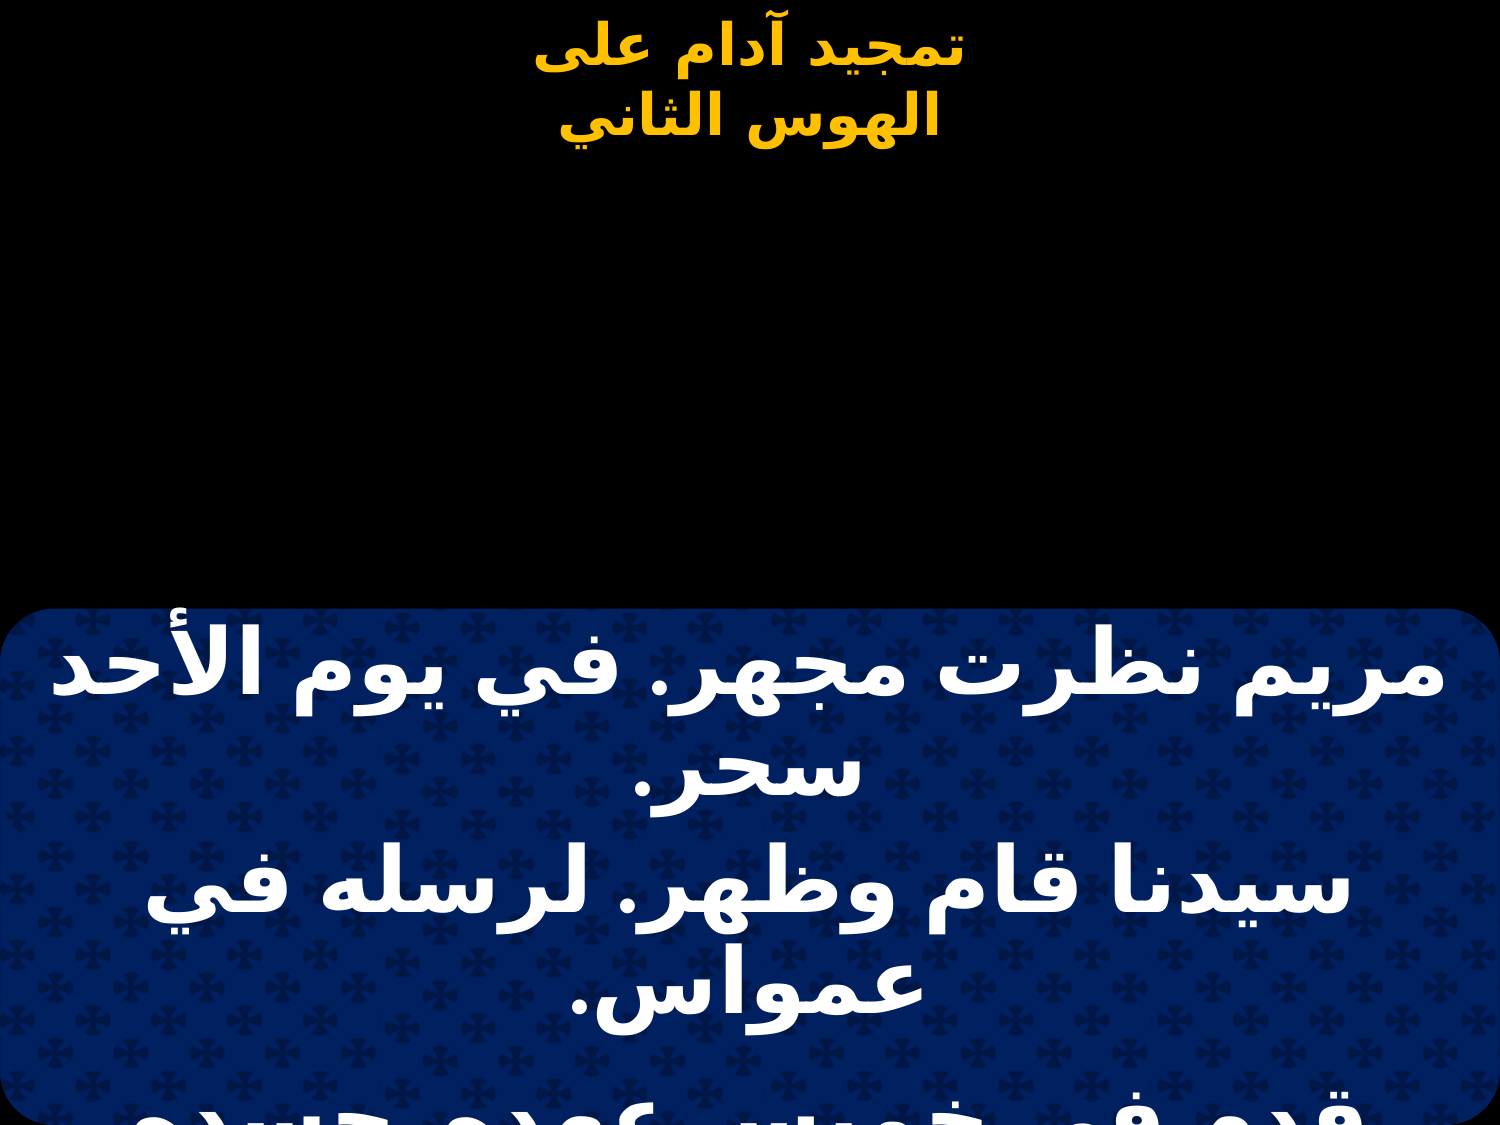

#
| مريم نظرت مجهر. في يوم الأحد سحر. |
| --- |
| سيدنا قام وظهر. لرسله في عمواس. |
|  |
| قدم في خميس عهده. جسده ودمه بيده. |
| وفي عظمة مجده. نحضر وقت القداس. |